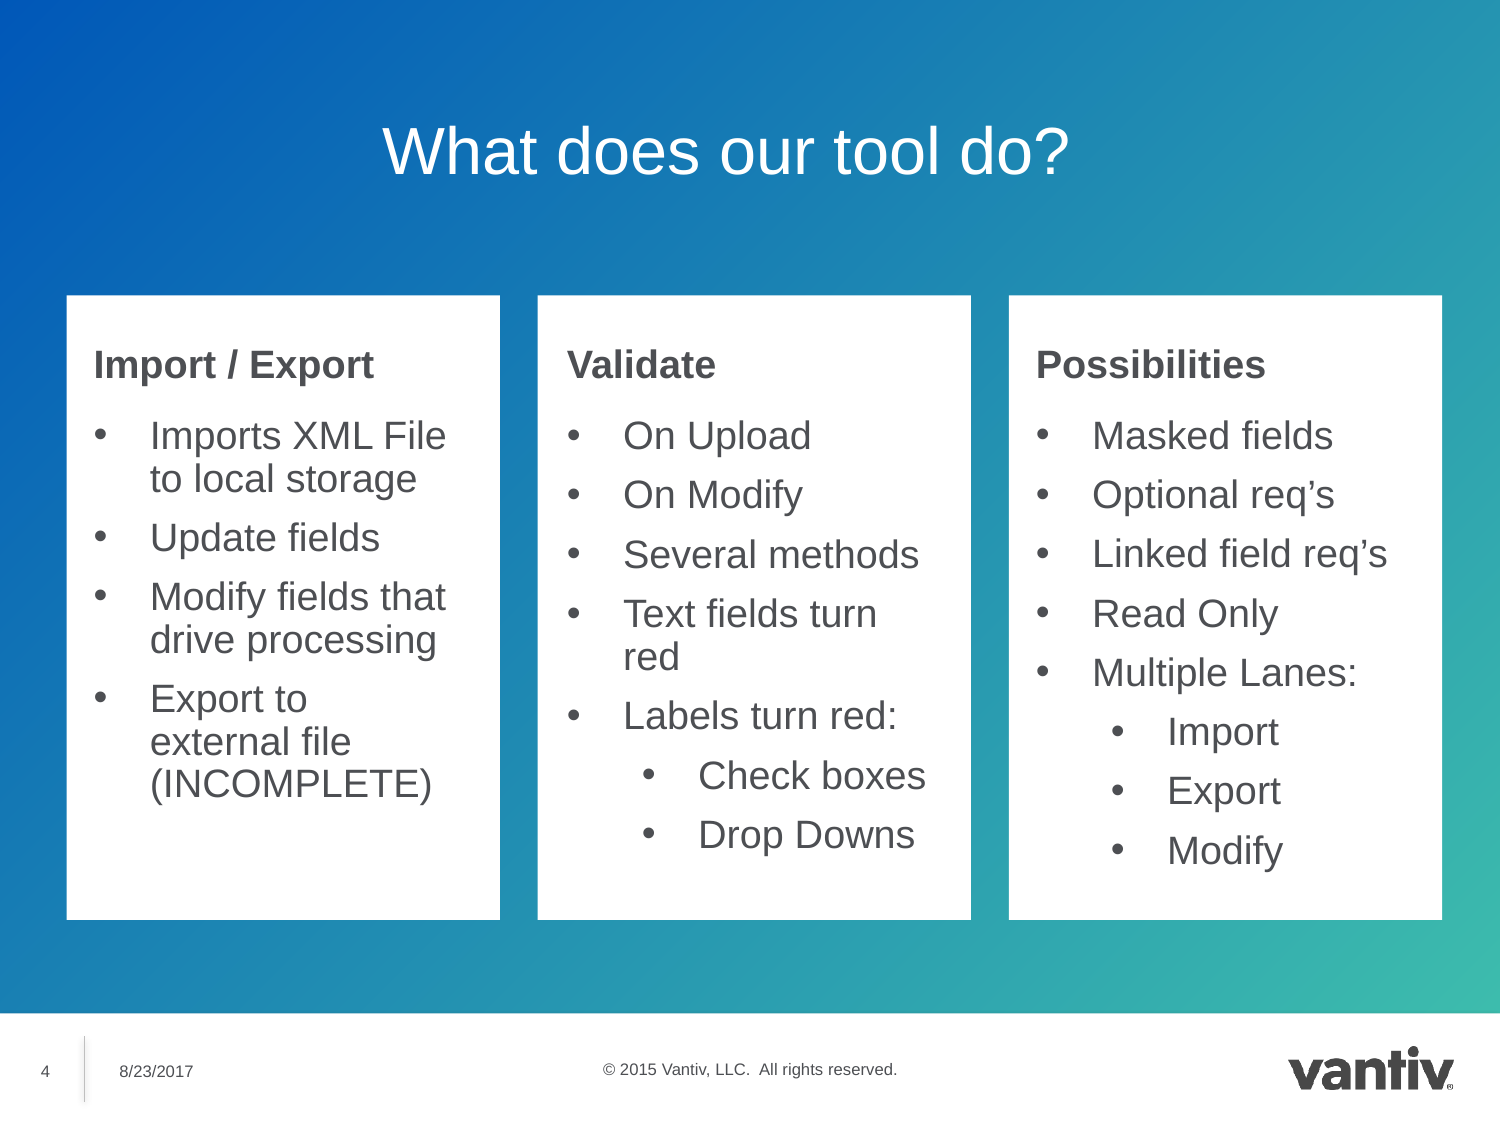

# What does our tool do?
Import / Export
Validate
Possibilities
Imports XML File to local storage
Update fields
Modify fields that drive processing
Export to external file (INCOMPLETE)
On Upload
On Modify
Several methods
Text fields turn red
Labels turn red:
Check boxes
Drop Downs
Masked fields
Optional req’s
Linked field req’s
Read Only
Multiple Lanes:
Import
Export
Modify